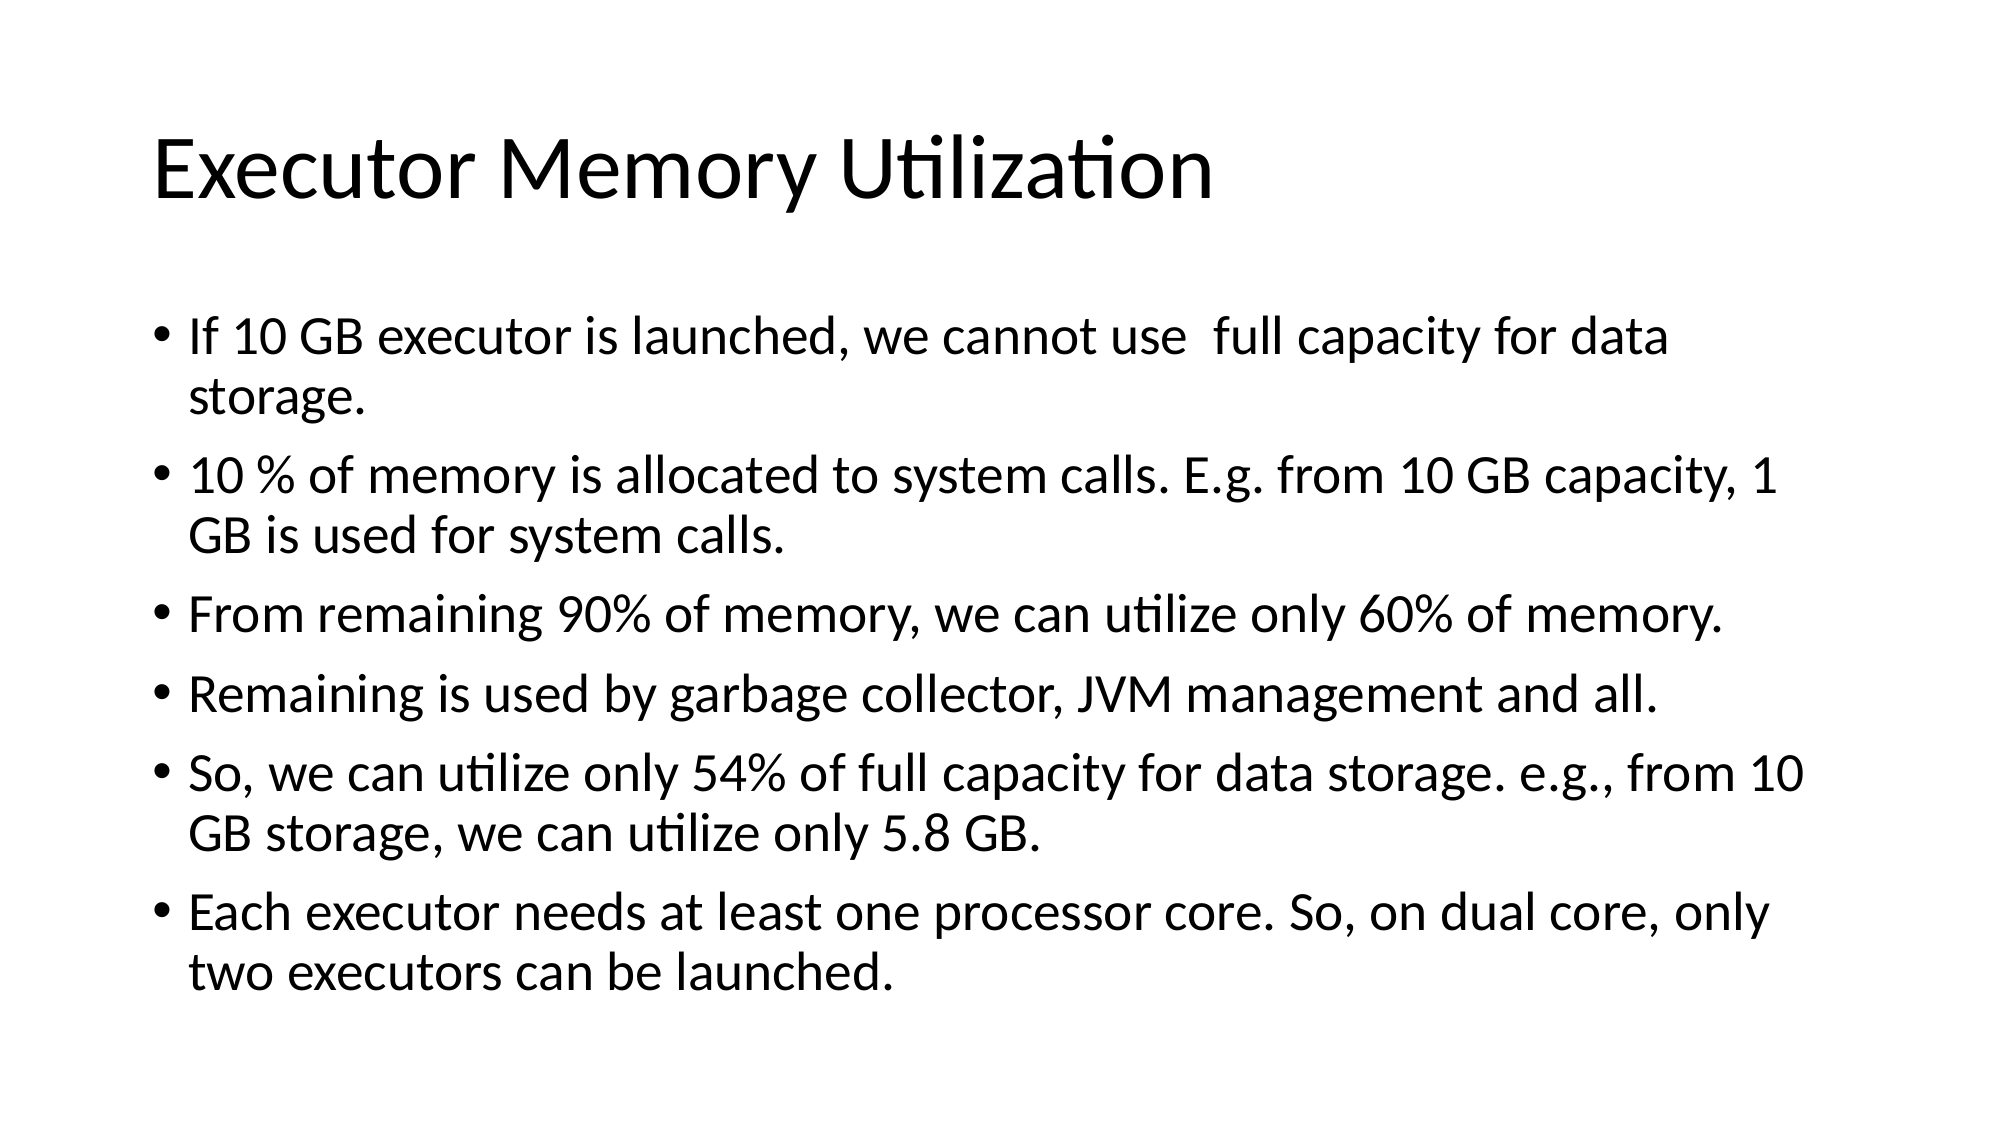

# Executor Memory Utilization
If 10 GB executor is launched, we cannot use  full capacity for data storage.
10 % of memory is allocated to system calls. E.g. from 10 GB capacity, 1 GB is used for system calls.
From remaining 90% of memory, we can utilize only 60% of memory.
Remaining is used by garbage collector, JVM management and all.
So, we can utilize only 54% of full capacity for data storage. e.g., from 10 GB storage, we can utilize only 5.8 GB.
Each executor needs at least one processor core. So, on dual core, only two executors can be launched.